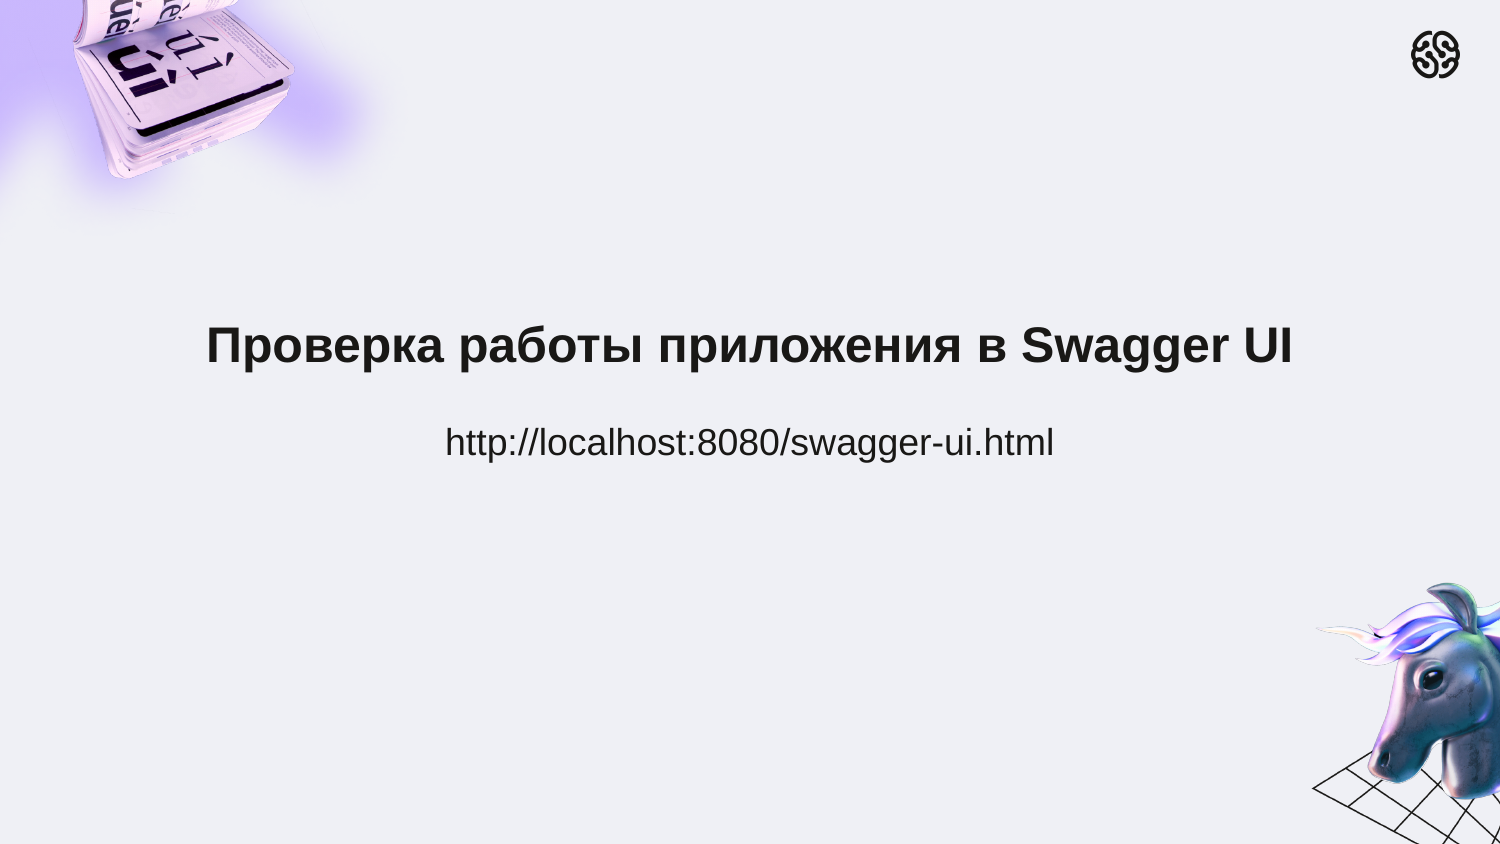

Проверка работы приложения в Swagger UI
http://localhost:8080/swagger-ui.html